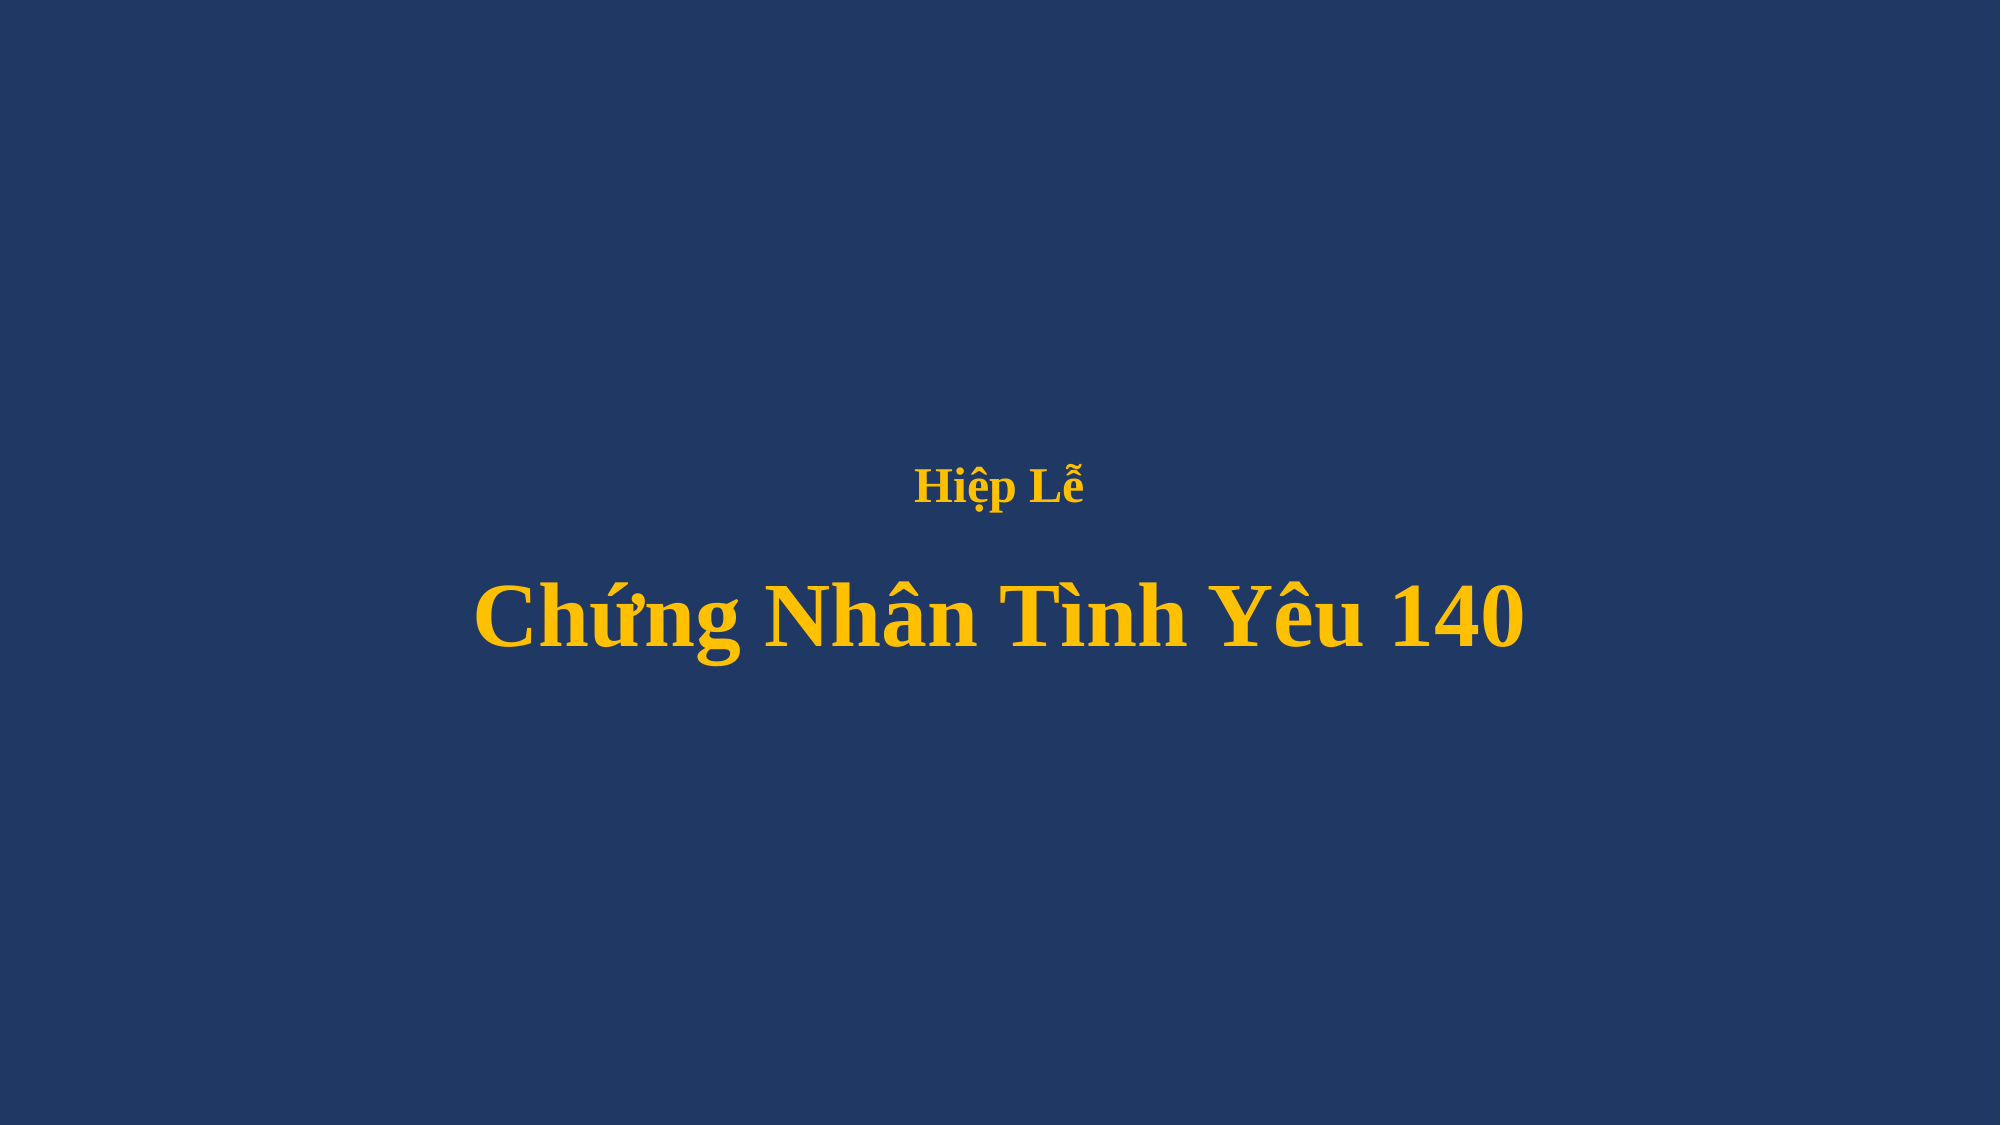

# Hiệp Lễ Chứng Nhân Tình Yêu 140